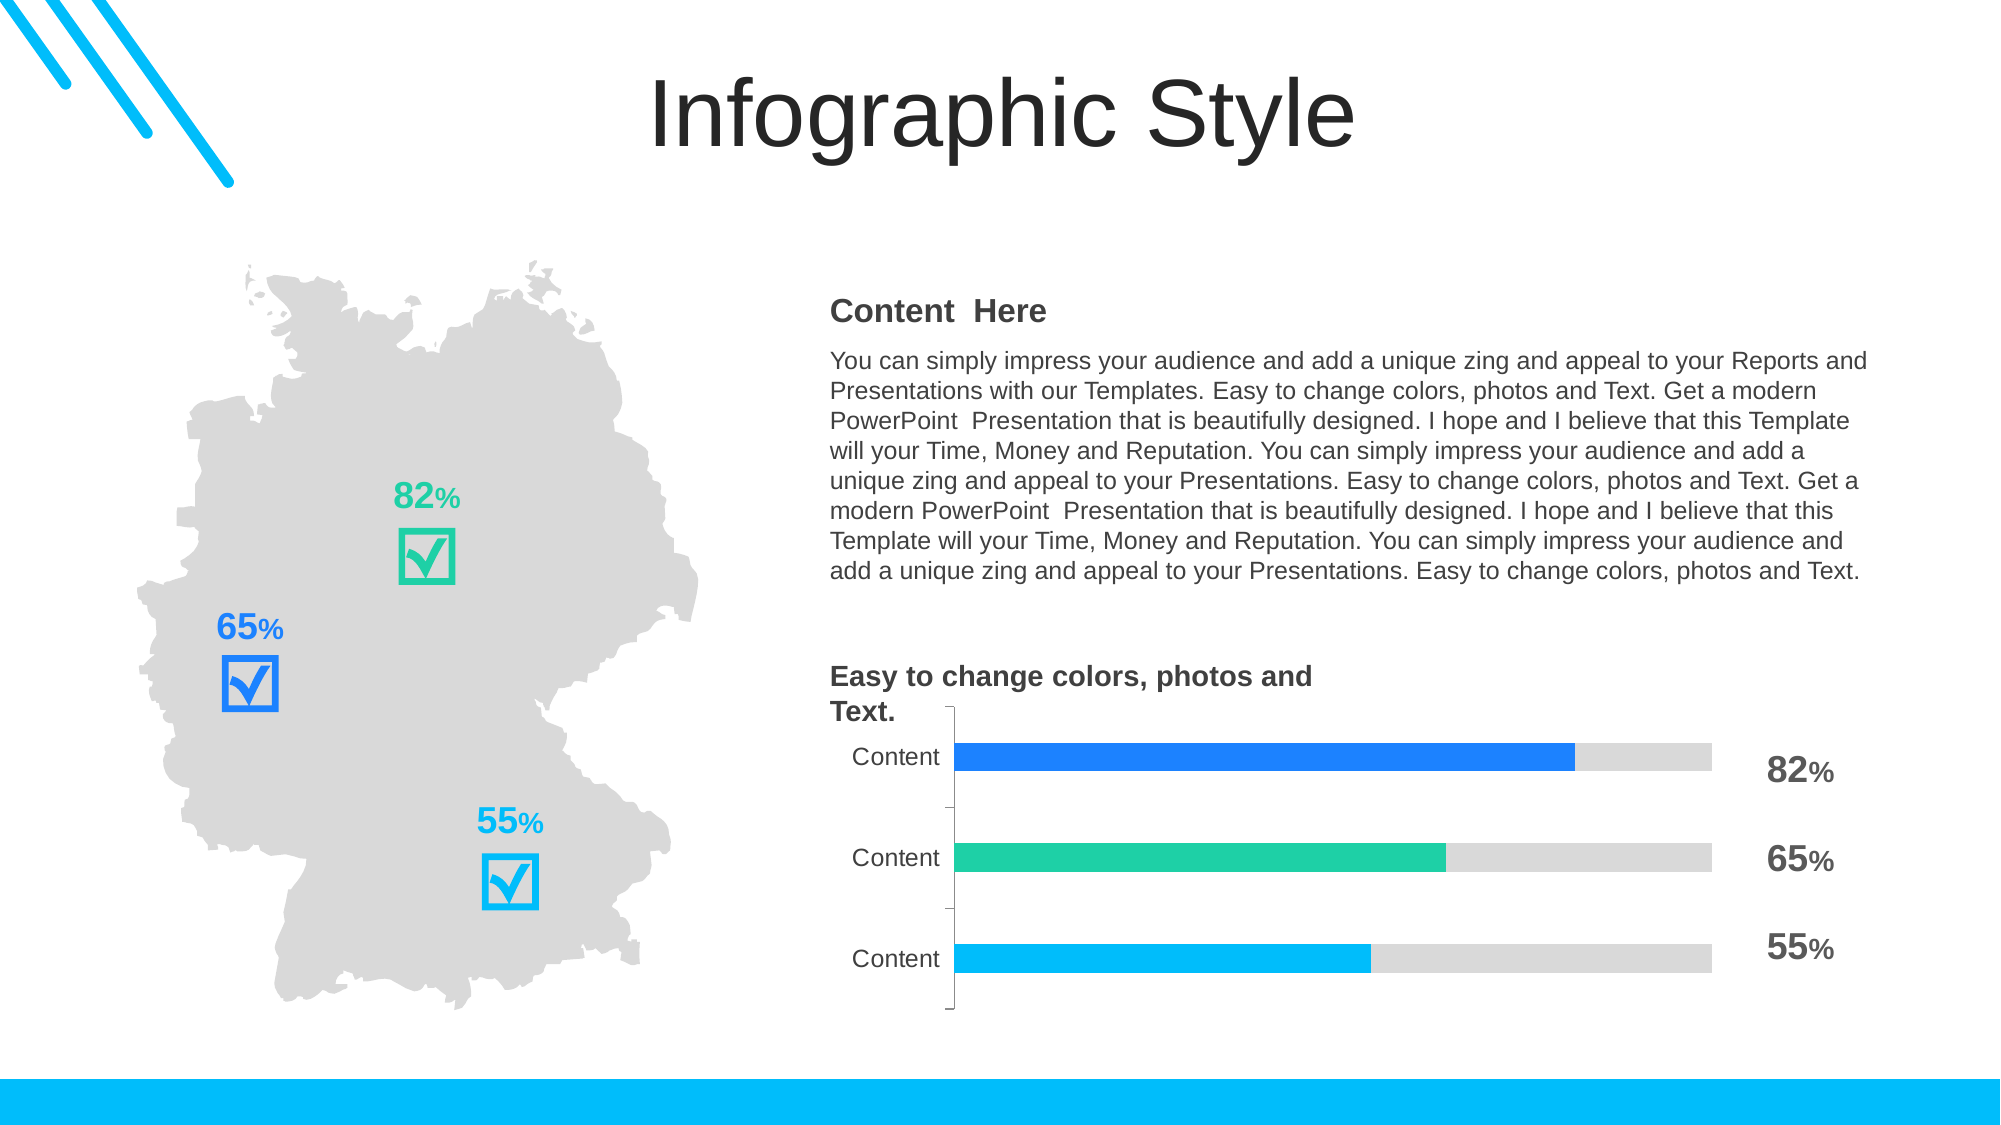

Infographic Style

Content  Here
You can simply impress your audience and add a unique zing and appeal to your Reports and Presentations with our Templates. Easy to change colors, photos and Text. Get a modern PowerPoint  Presentation that is beautifully designed. I hope and I believe that this Template will your Time, Money and Reputation. You can simply impress your audience and add a unique zing and appeal to your Presentations. Easy to change colors, photos and Text. Get a modern PowerPoint  Presentation that is beautifully designed. I hope and I believe that this Template will your Time, Money and Reputation. You can simply impress your audience and add a unique zing and appeal to your Presentations. Easy to change colors, photos and Text.
82%

65%
Easy to change colors, photos and Text.

### Chart

| Category | Series 1 | Series 2 |
|---|---|---|
| Content | 55.0 | 45.0 |
| Content | 65.0 | 35.0 |
| Content | 82.0 | 18.0 |
82%
55%
65%

55%